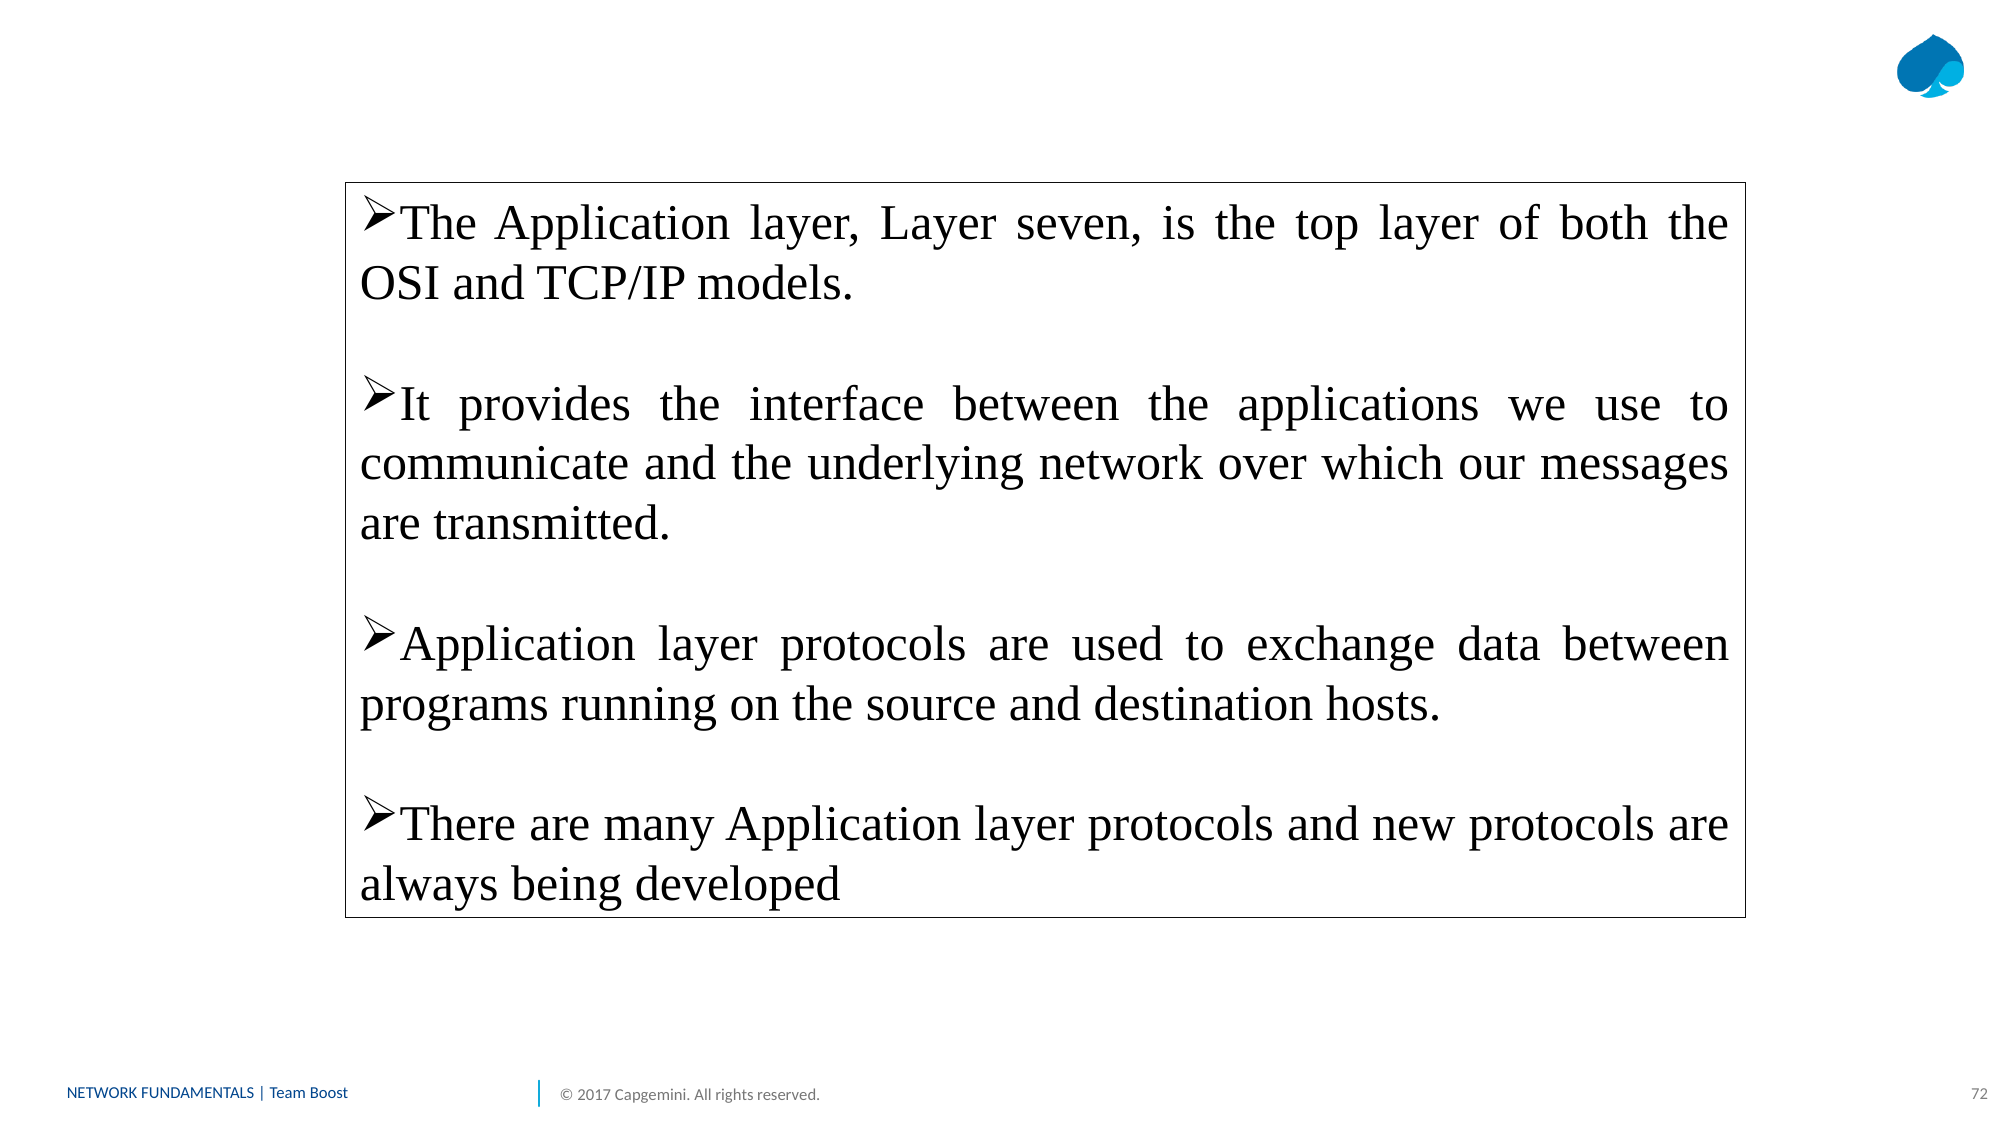

The Application layer, Layer seven, is the top layer of both the OSI and TCP/IP models.

It provides the interface between the applications we use to communicate and the underlying network over which our messages are transmitted.

Application layer protocols are used to exchange data between programs running on the source and destination hosts.

There are many Application layer protocols and new protocols are always being developed